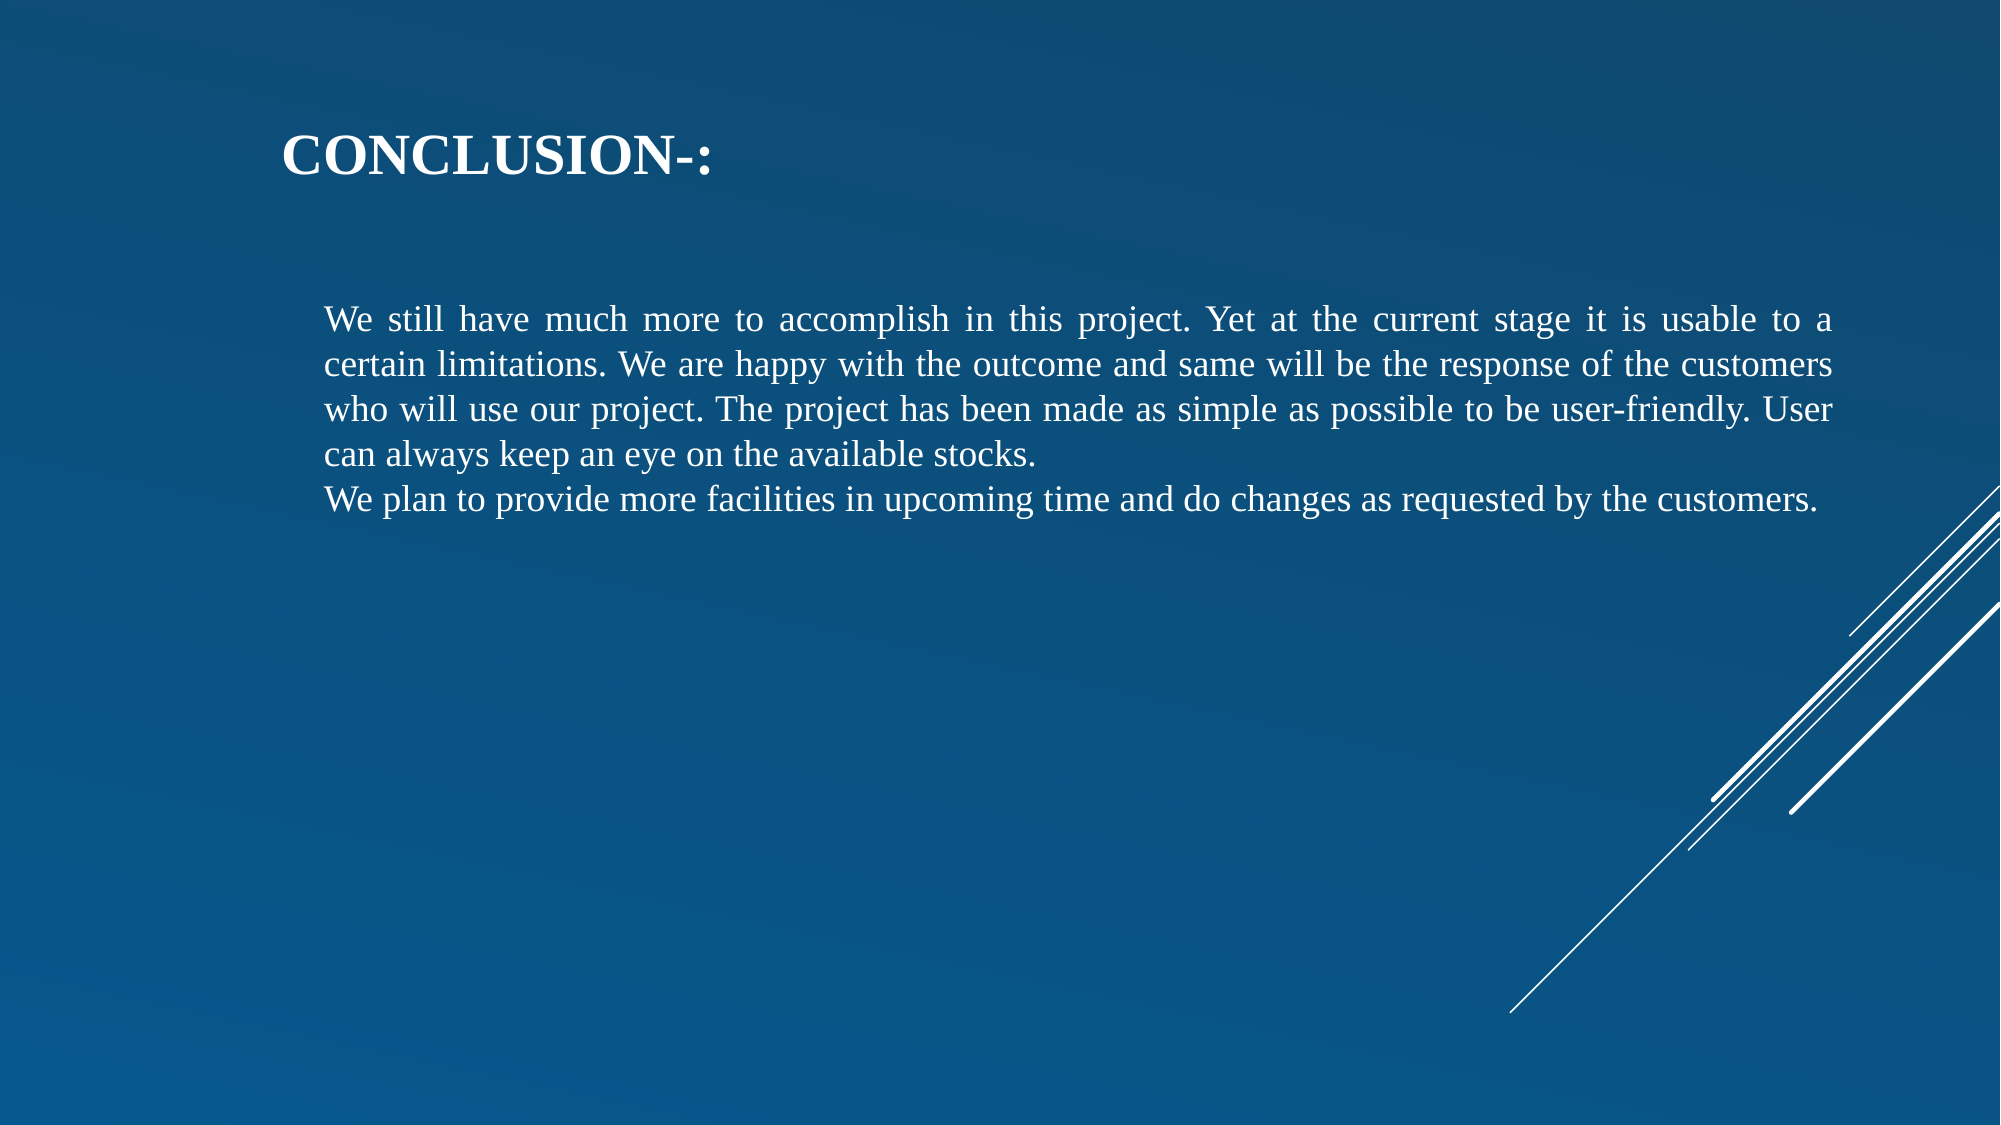

CONCLUSION-:
We still have much more to accomplish in this project. Yet at the current stage it is usable to a certain limitations. We are happy with the outcome and same will be the response of the customers who will use our project. The project has been made as simple as possible to be user-friendly. User can always keep an eye on the available stocks.
We plan to provide more facilities in upcoming time and do changes as requested by the customers.